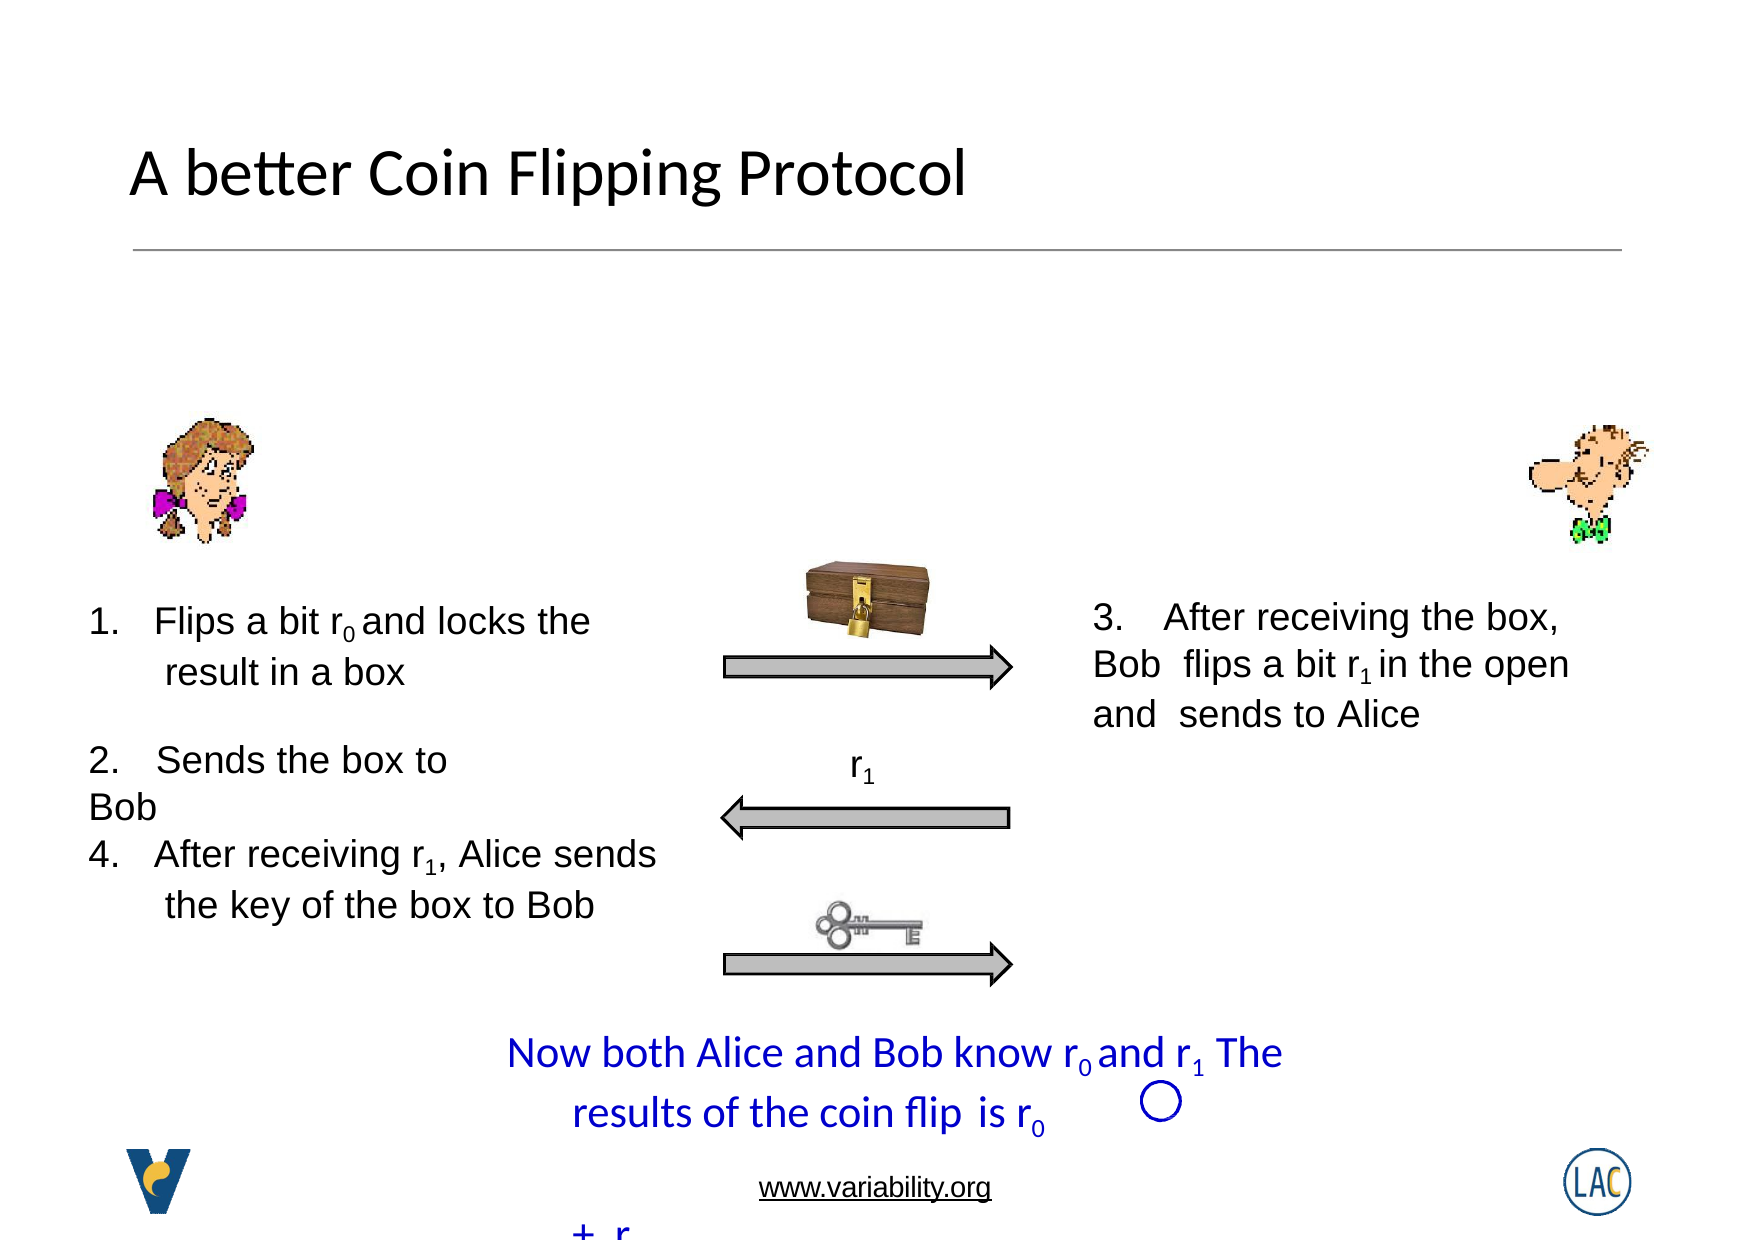

# A better Coin Flipping Protocol

3.	After receiving the box, Bob  flips a bit r1 in the open and  sends to Alice
1.	Flips a bit r0 and locks the  result in a box
2.	Sends the box to Bob
r1

4.	After receiving r1, Alice sends  the key of the box to Bob

Now both Alice and Bob know r0 and r1  The results of the coin flip is r0	+ r1

www.variability.org